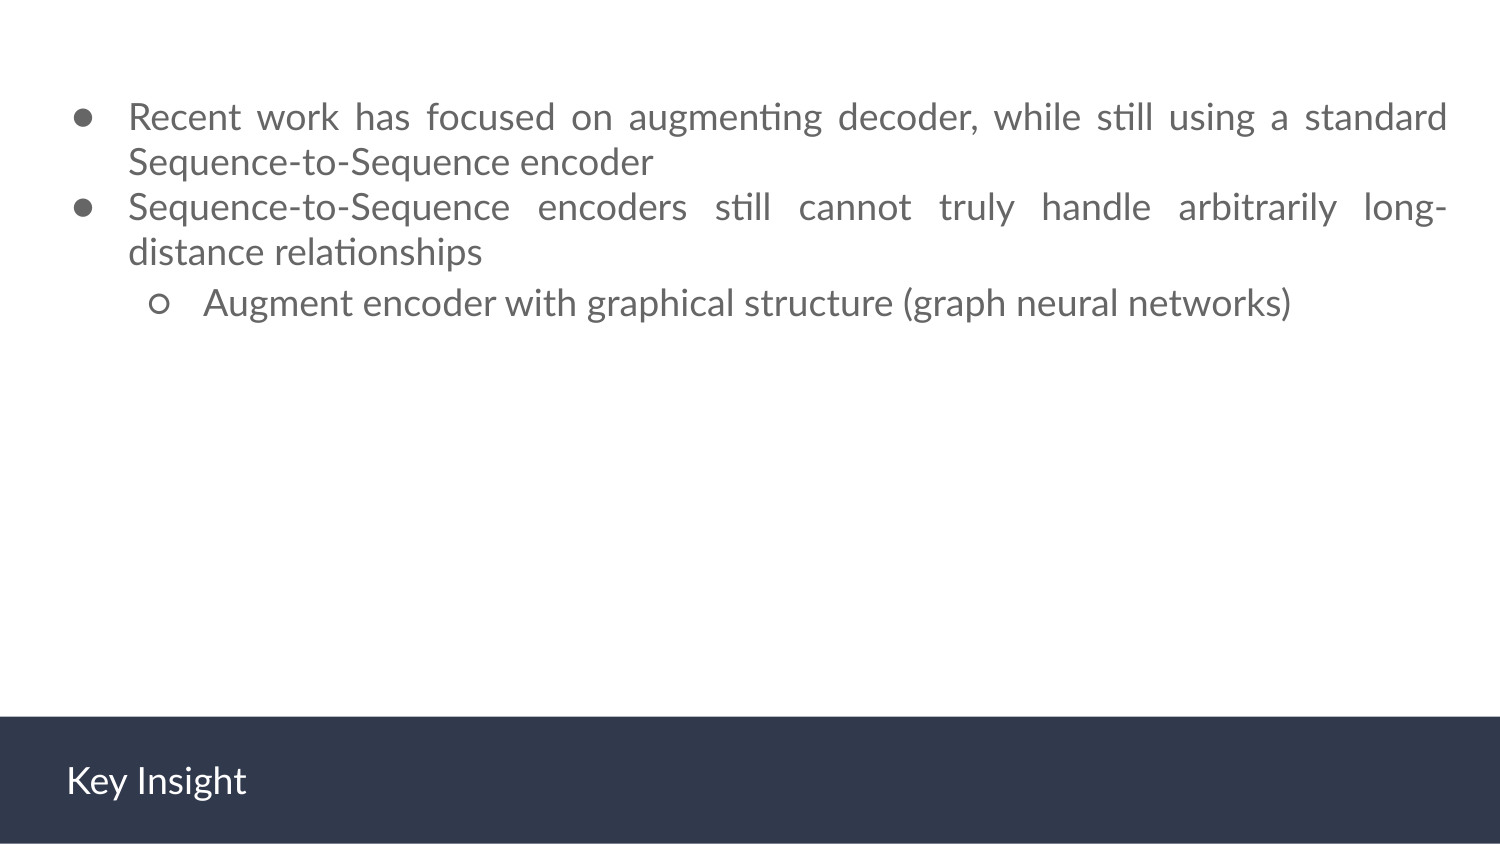

Recent work has focused on augmenting decoder, while still using a standard Sequence-to-Sequence encoder
Sequence-to-Sequence encoders still cannot truly handle arbitrarily long-distance relationships
Augment encoder with graphical structure (graph neural networks)

Key Insight